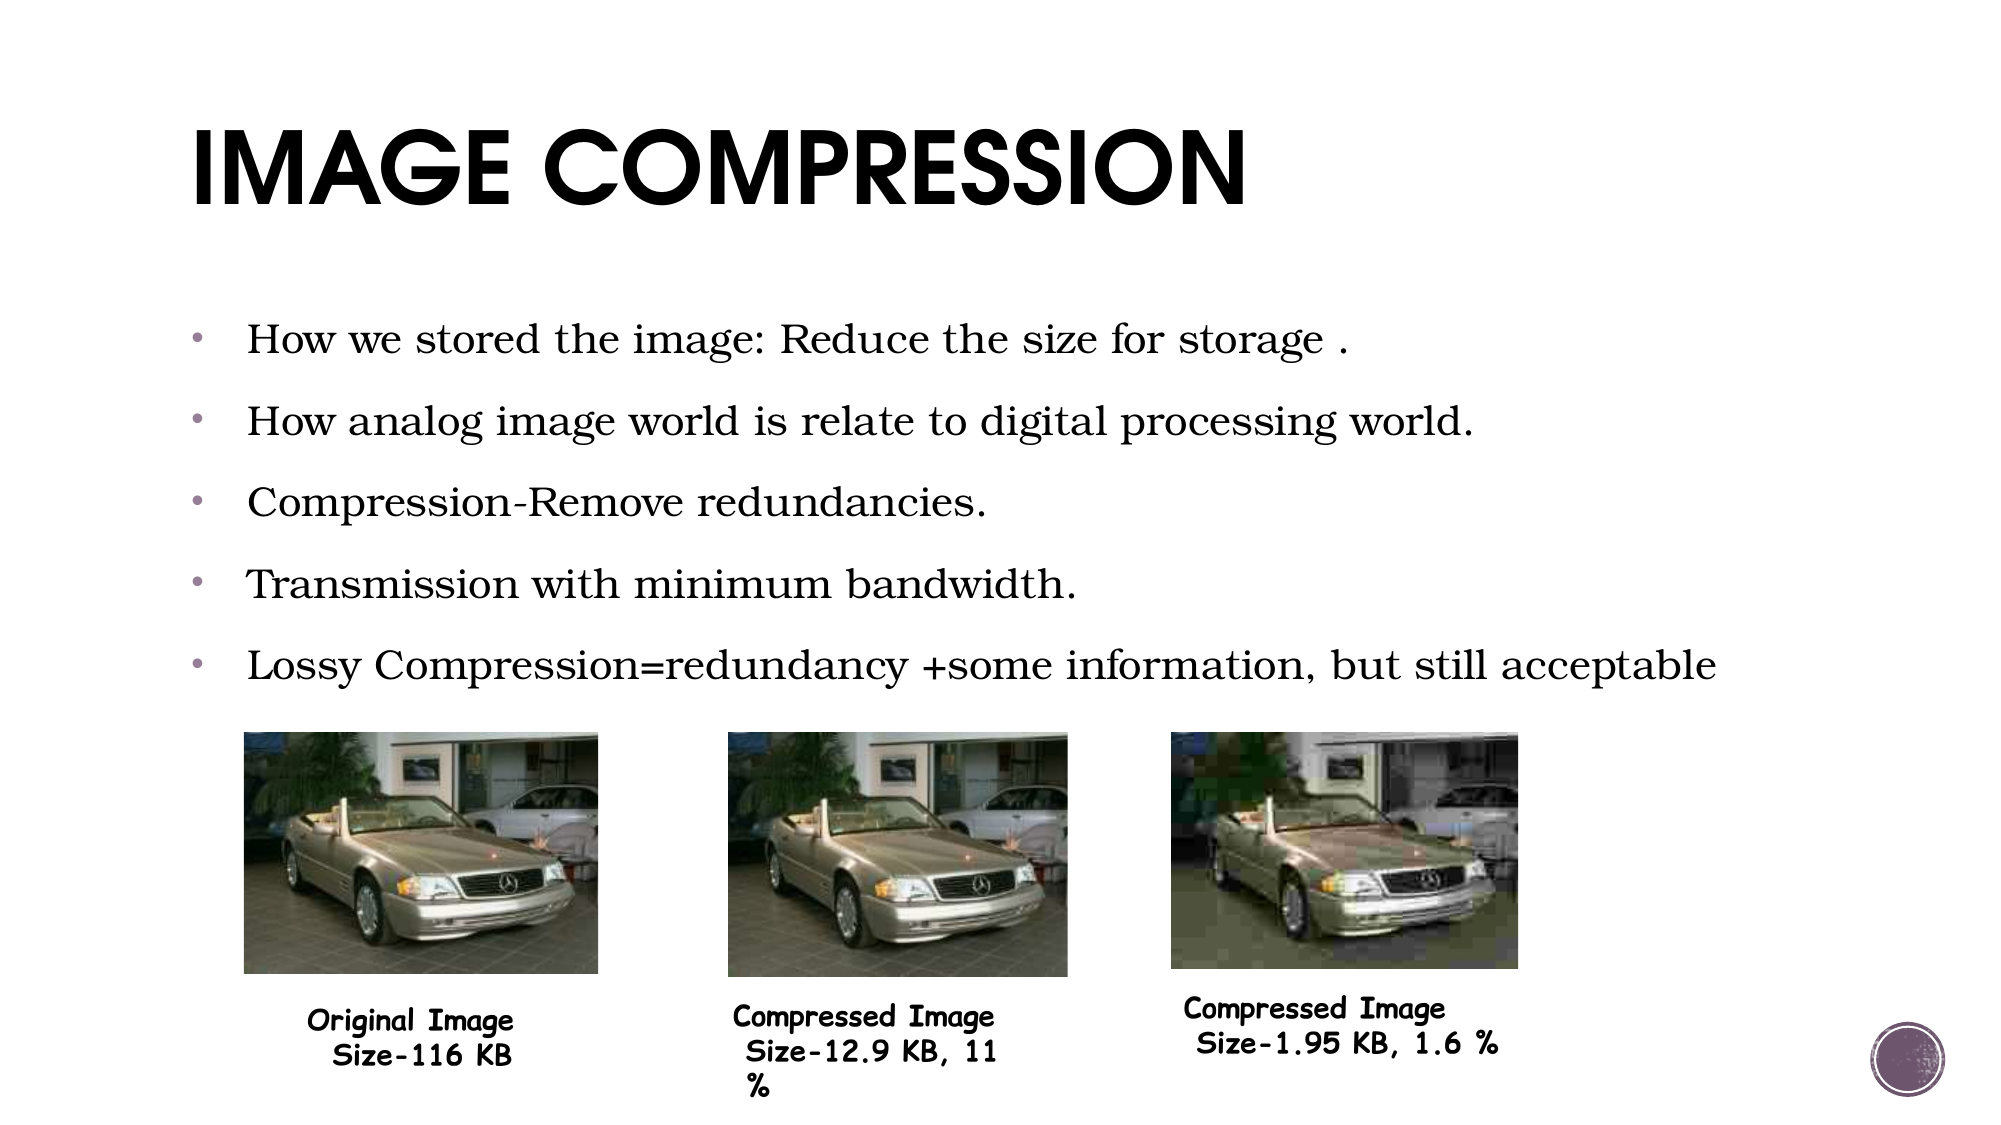

# IMAGE COMPRESSION
How we stored the image: Reduce the size for storage .
How analog image world is relate to digital processing world.
Compression-Remove redundancies.
Transmission with minimum bandwidth.
Lossy Compression=redundancy +some information, but still acceptable

Compressed Image  Size-1.95 KB, 1.6 %
Compressed Image  Size-12.9 KB, 11	%
Original Image  Size-116 KB